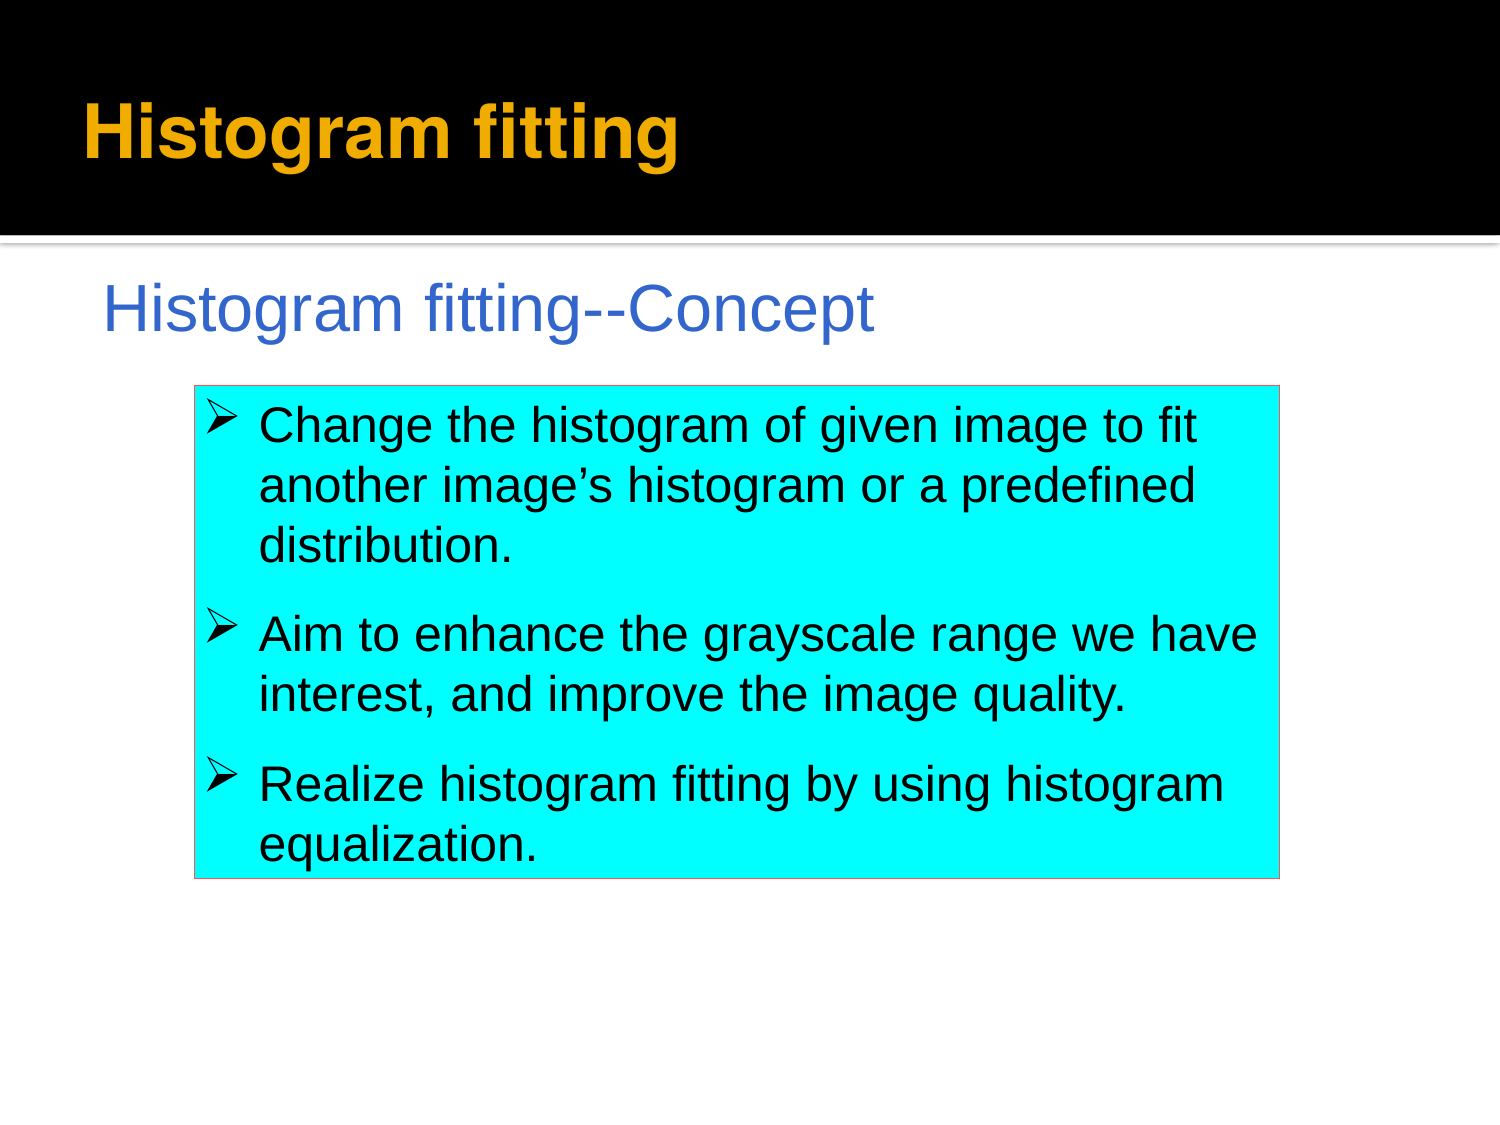

# Histogram fitting
Histogram fitting--Concept
Change the histogram of given image to fit another image’s histogram or a predefined distribution.
Aim to enhance the grayscale range we have interest, and improve the image quality.
Realize histogram fitting by using histogram equalization.